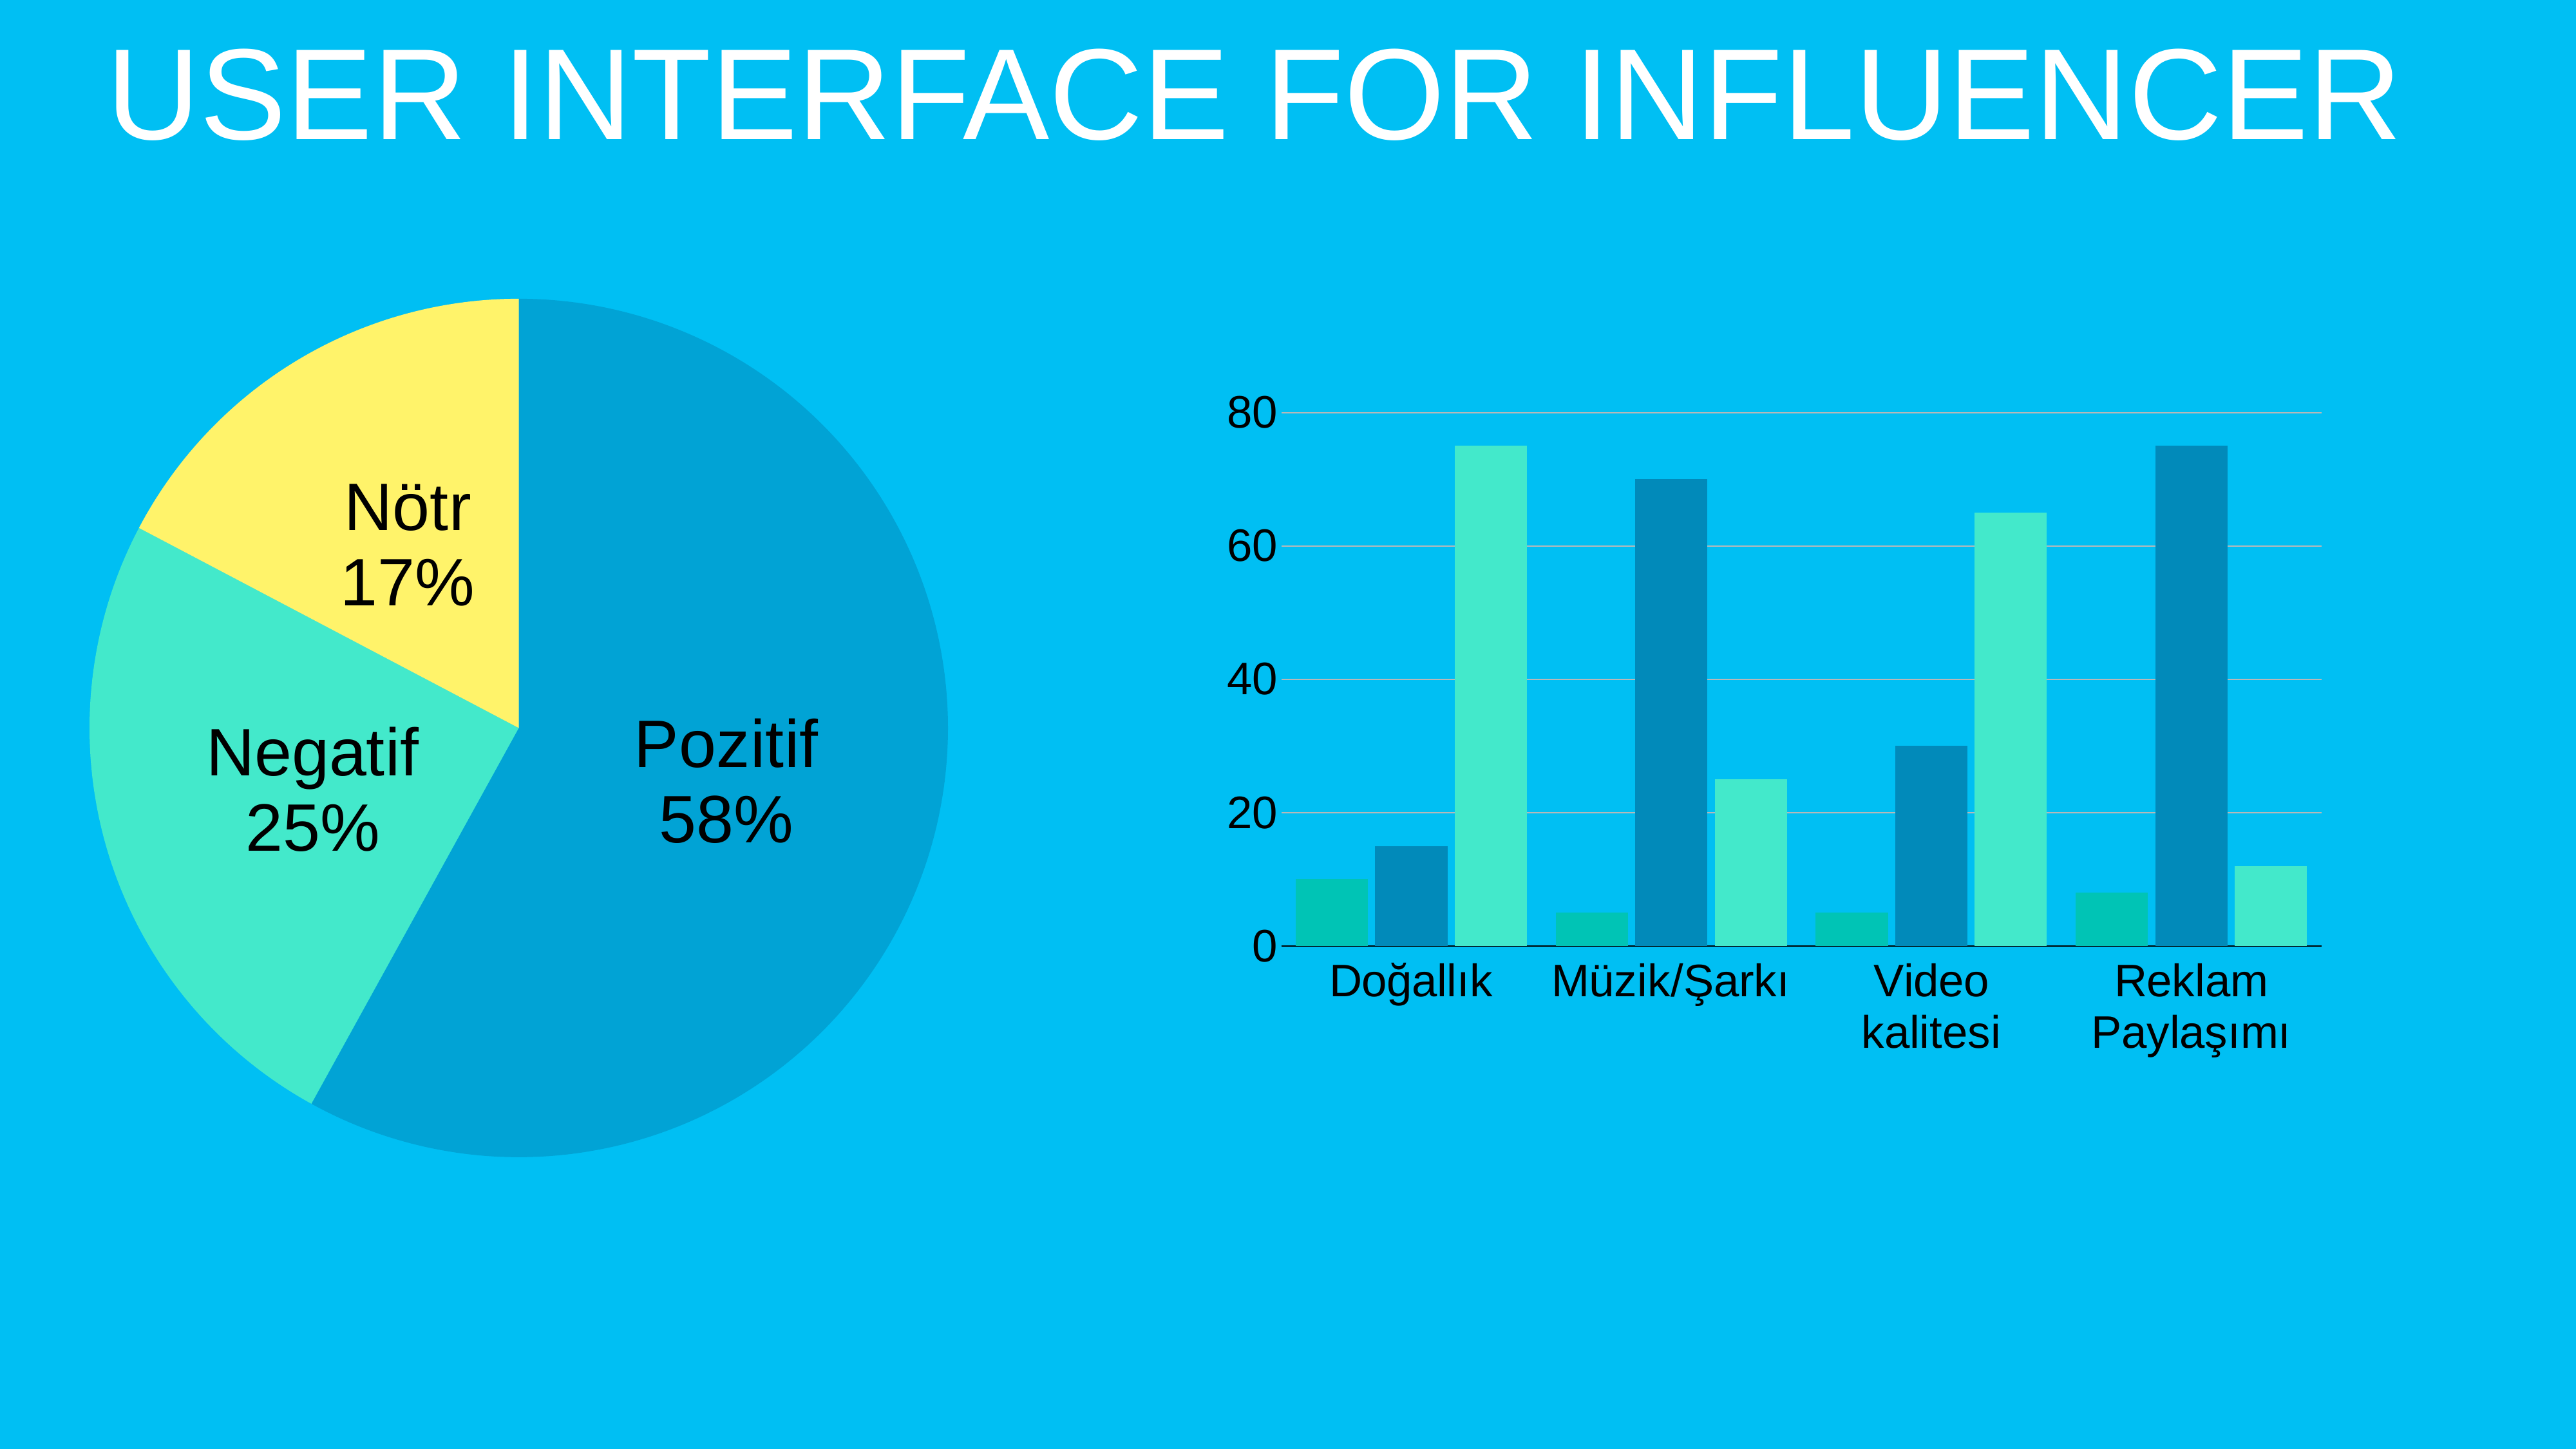

user ınterface for INfluencer

### Chart

| Category | Bölge 1 |
|---|---|
| Pozitif | 47.0 |
| Negatif | 20.0 |
| Nötr | 14.0 |

### Chart

| Category | Nötr | Negatif | Pozitif |
|---|---|---|---|
| Doğallık | 10.0 | 15.0 | 75.0 |
| Müzik/Şarkı | 5.0 | 70.0 | 25.0 |
| Video kalitesi | 5.0 | 30.0 | 65.0 |
| Reklam Paylaşımı | 8.0 | 75.0 | 12.0 |